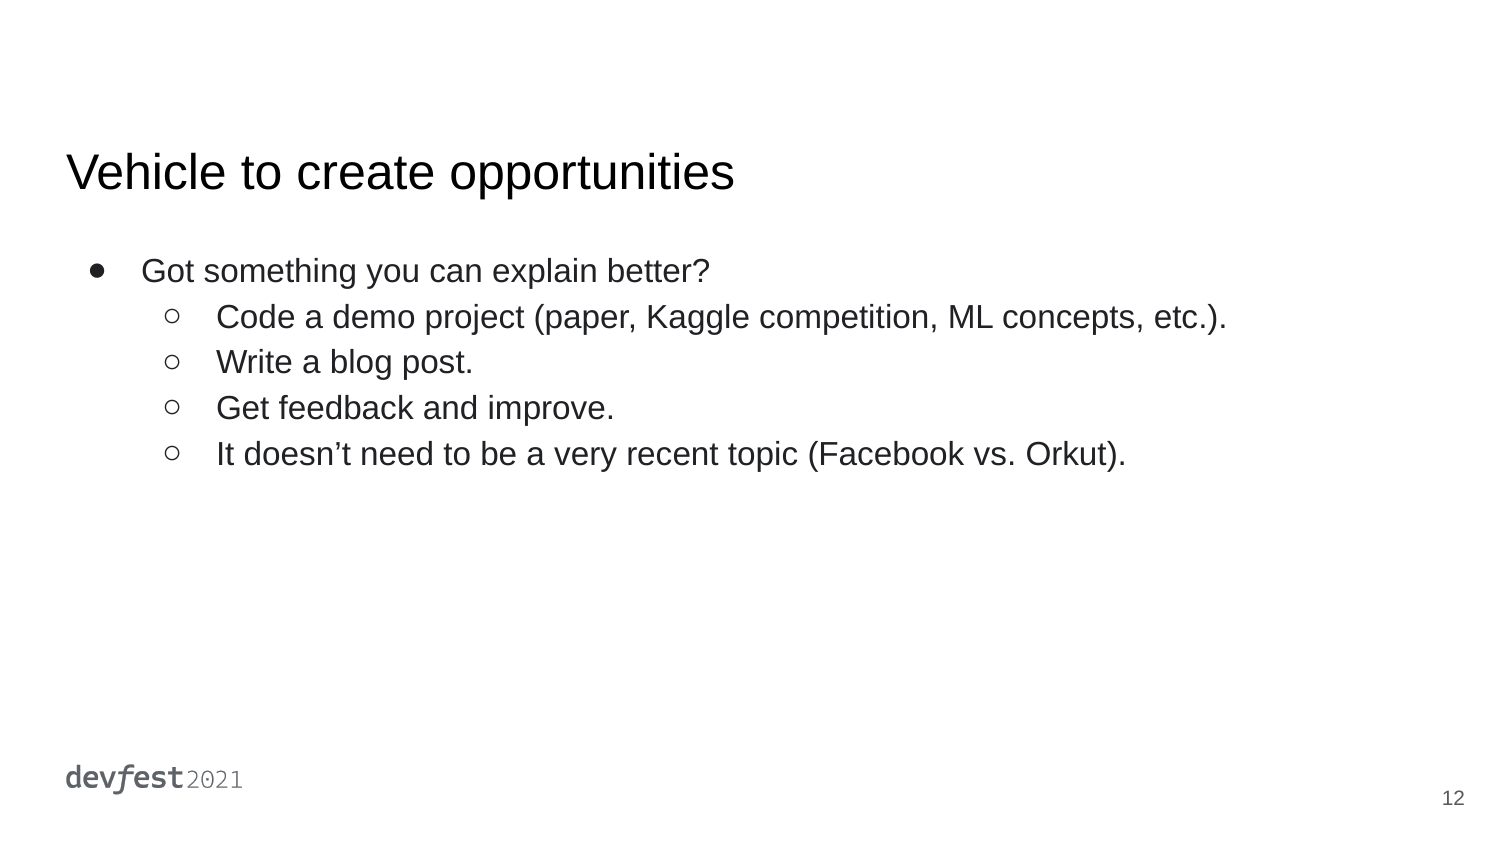

# Vehicle to create opportunities
Got something you can explain better?
Code a demo project (paper, Kaggle competition, ML concepts, etc.).
Write a blog post.
Get feedback and improve.
It doesn’t need to be a very recent topic (Facebook vs. Orkut).
12